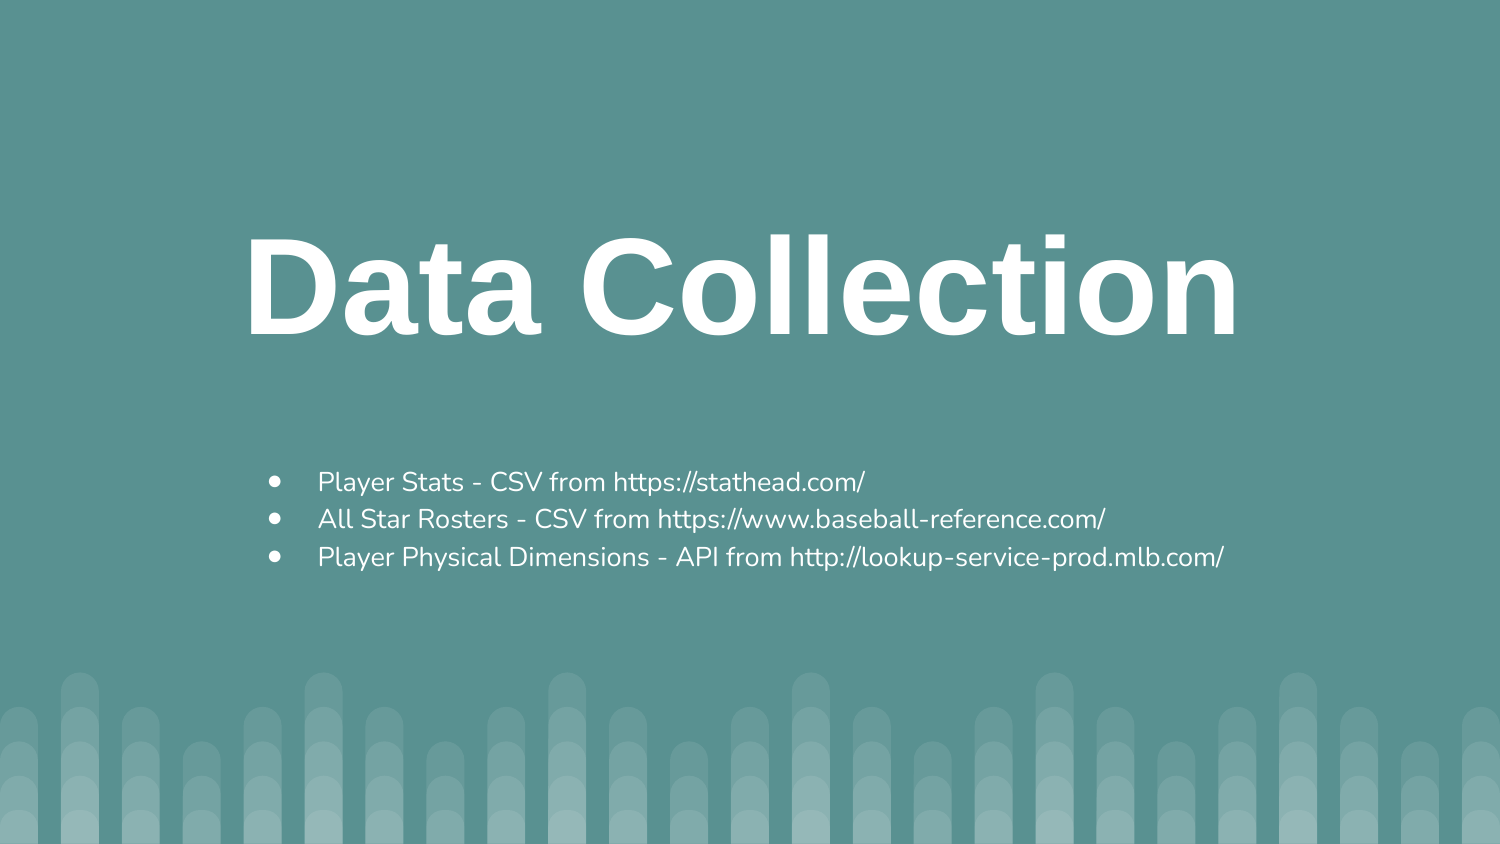

# Data Collection
Player Stats - CSV from https://stathead.com/
All Star Rosters - CSV from https://www.baseball-reference.com/
Player Physical Dimensions - API from http://lookup-service-prod.mlb.com/